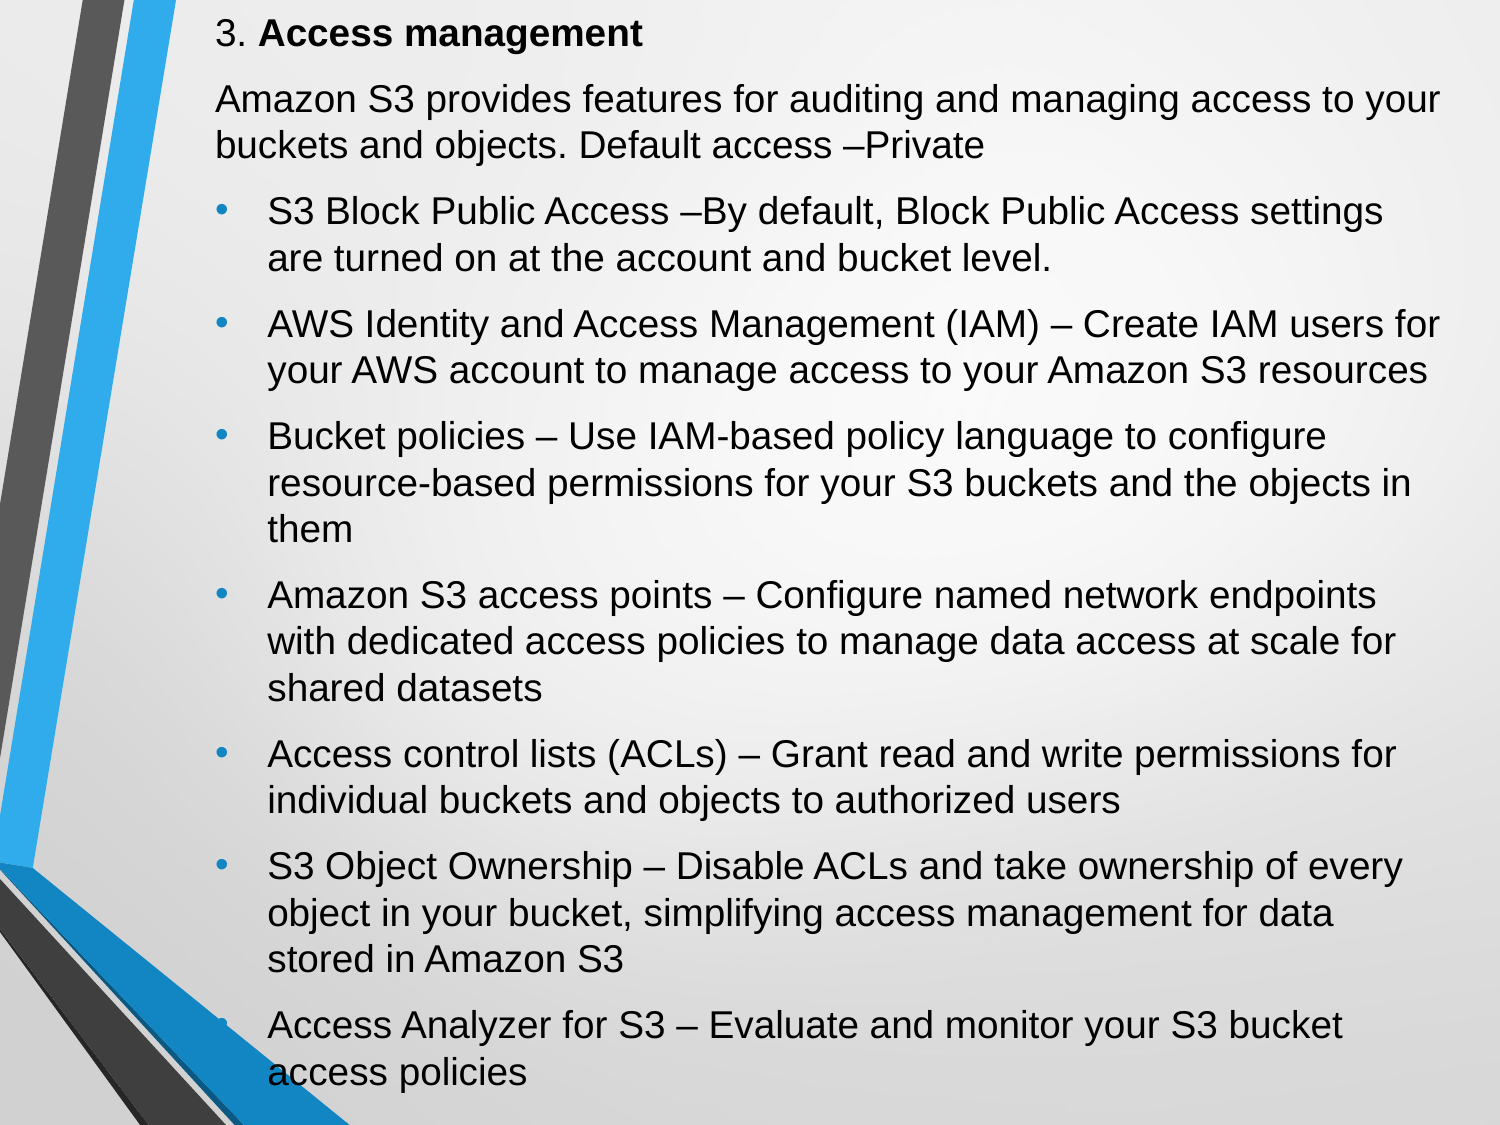

3. Access management
Amazon S3 provides features for auditing and managing access to your buckets and objects. Default access –Private
S3 Block Public Access –By default, Block Public Access settings are turned on at the account and bucket level.
AWS Identity and Access Management (IAM) – Create IAM users for your AWS account to manage access to your Amazon S3 resources
Bucket policies – Use IAM-based policy language to configure resource-based permissions for your S3 buckets and the objects in them
Amazon S3 access points – Configure named network endpoints with dedicated access policies to manage data access at scale for shared datasets
Access control lists (ACLs) – Grant read and write permissions for individual buckets and objects to authorized users
S3 Object Ownership – Disable ACLs and take ownership of every object in your bucket, simplifying access management for data stored in Amazon S3
Access Analyzer for S3 – Evaluate and monitor your S3 bucket access policies